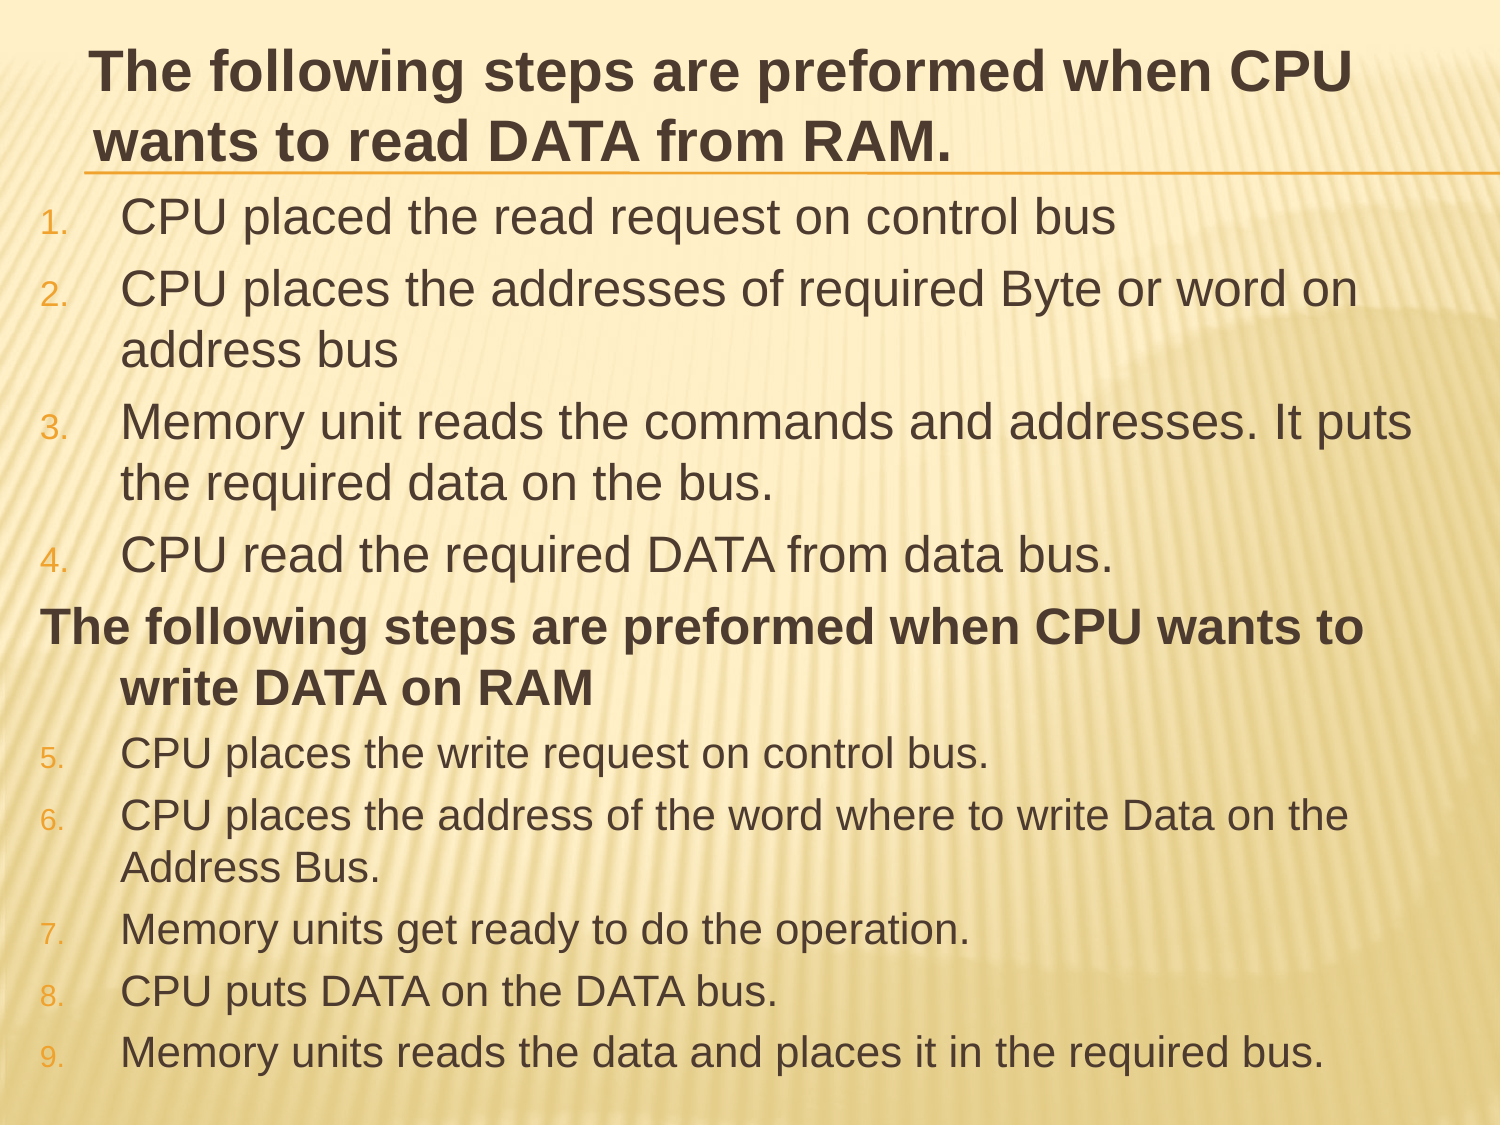

The following steps are preformed when CPU wants to read DATA from RAM.
CPU placed the read request on control bus
CPU places the addresses of required Byte or word on address bus
Memory unit reads the commands and addresses. It puts the required data on the bus.
CPU read the required DATA from data bus.
The following steps are preformed when CPU wants to write DATA on RAM
CPU places the write request on control bus.
CPU places the address of the word where to write Data on the Address Bus.
Memory units get ready to do the operation.
CPU puts DATA on the DATA bus.
Memory units reads the data and places it in the required bus.